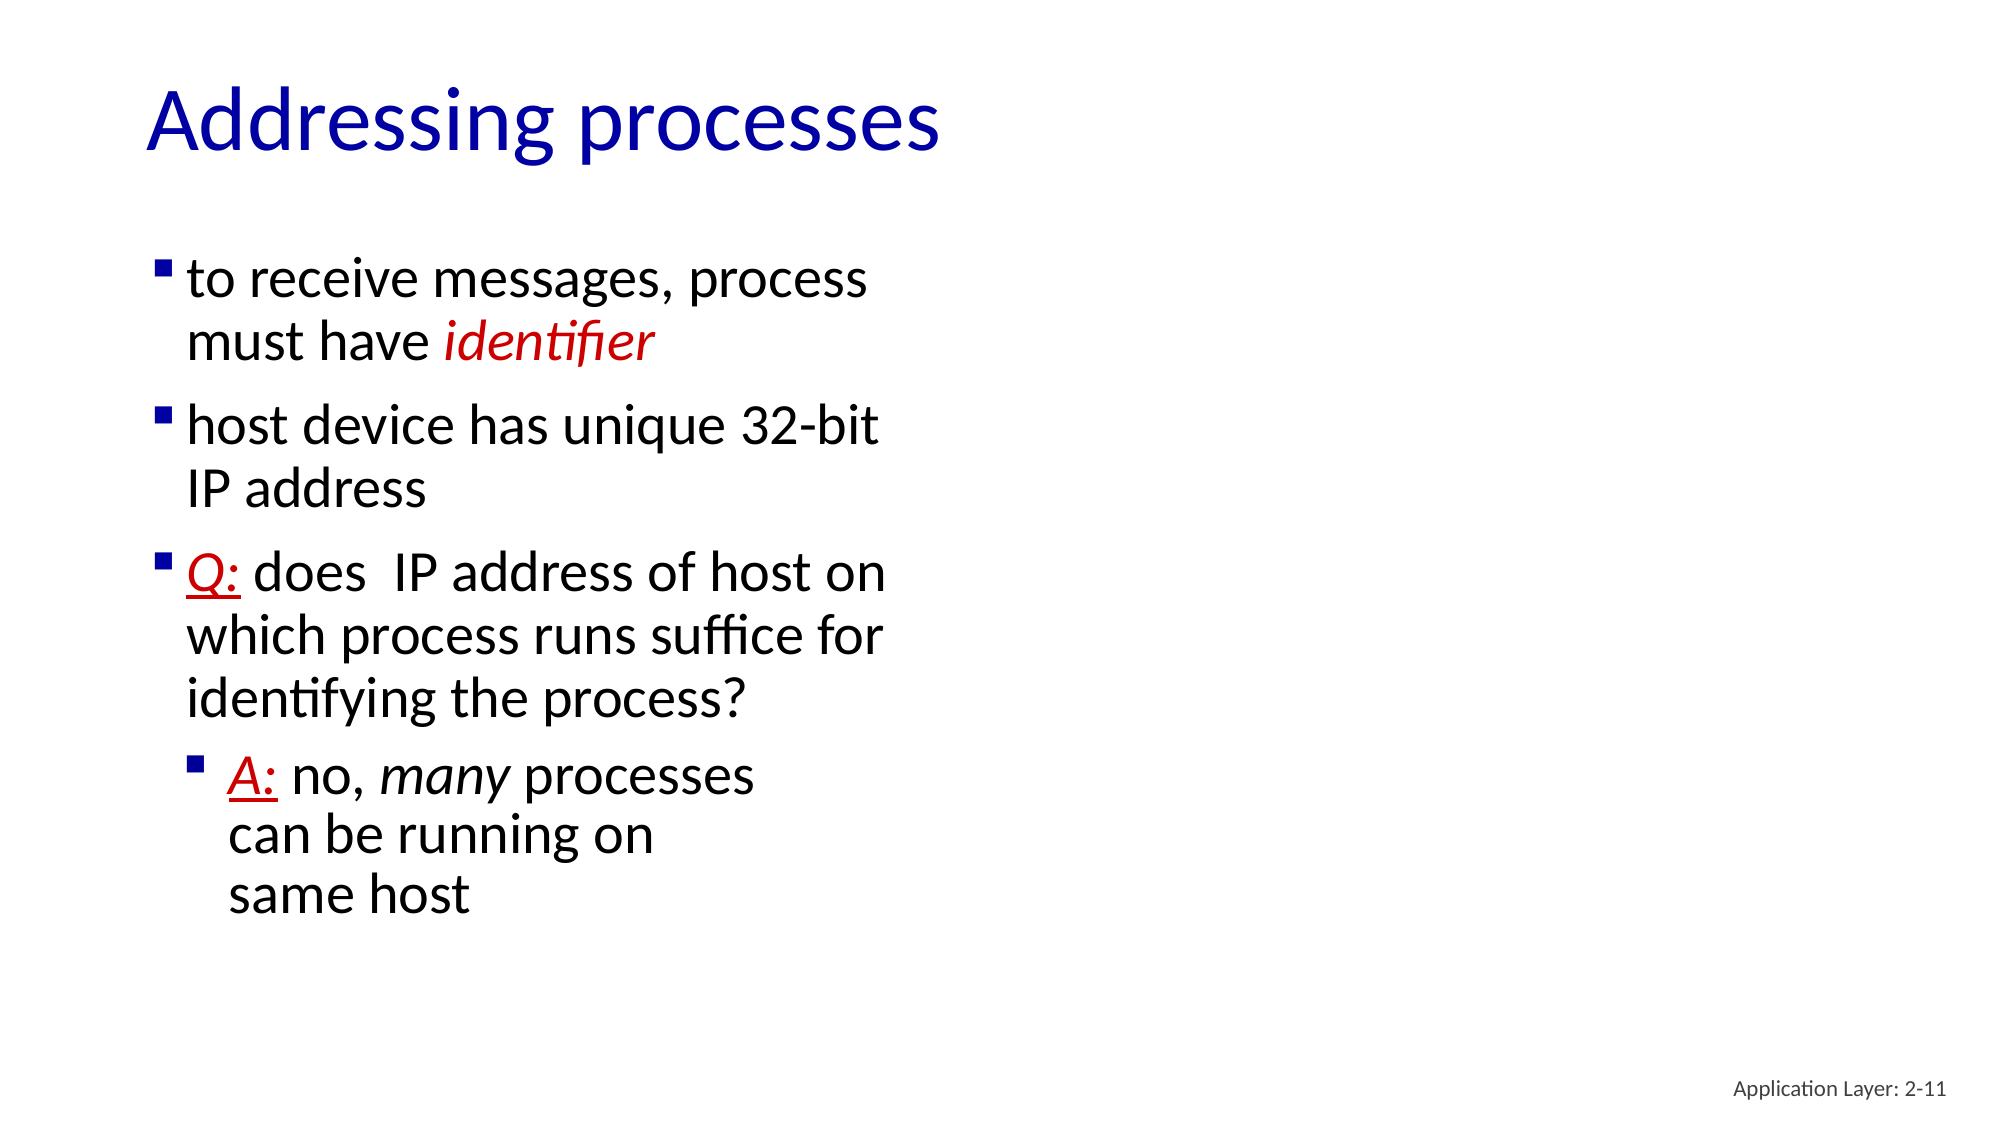

# Addressing processes
to receive messages, process  must have identifier
host device has unique 32-bit IP address
Q: does  IP address of host on which process runs suffice for identifying the process?
A: no, many processes can be running on same host
Application Layer: 2-11